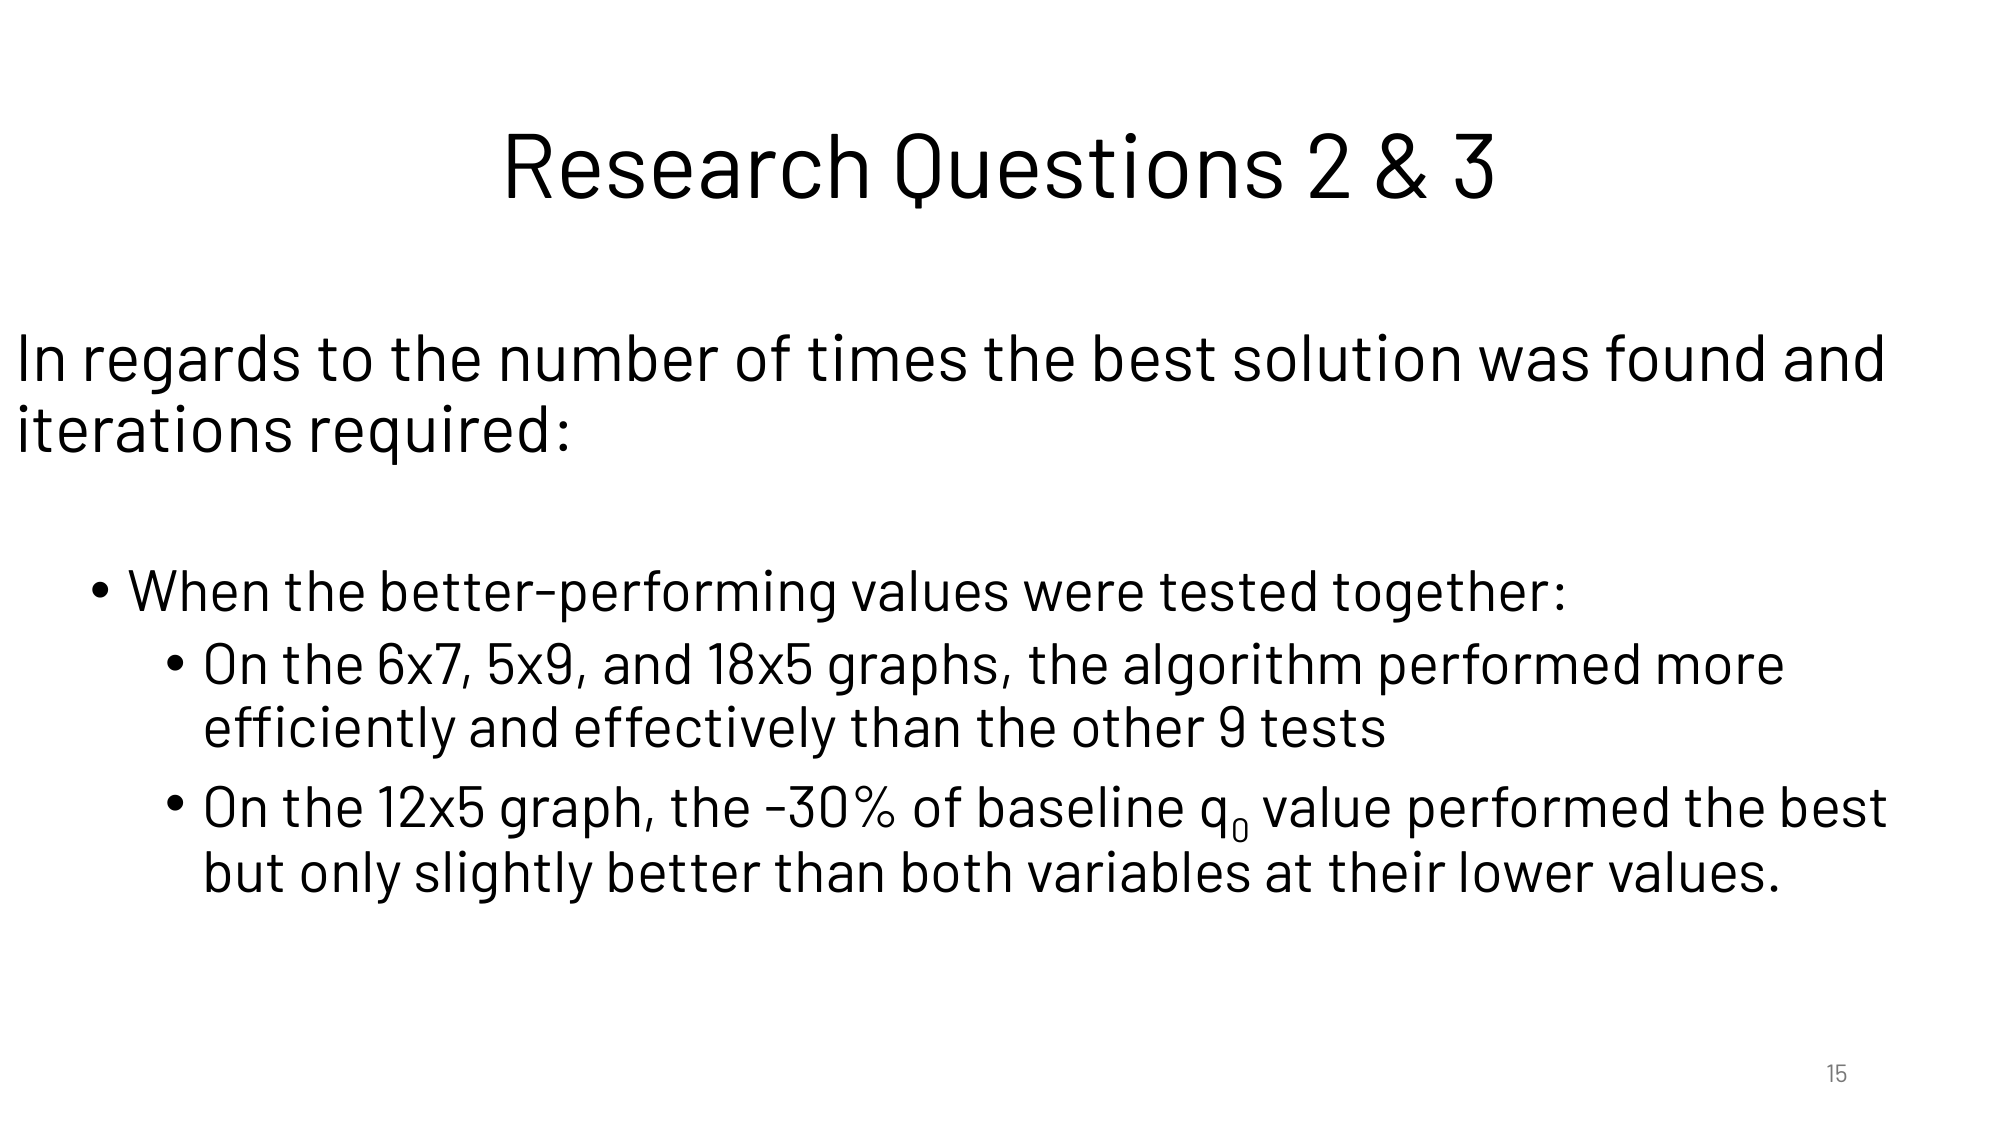

# Research Questions 2 & 3

In regards to the number of times the best solution was found and iterations required:

When the better-performing values were tested together:
On the 6x7, 5x9, and 18x5 graphs, the algorithm performed more efficiently and effectively than the other 9 tests
On the 12x5 graph, the -30% of baseline q0 value performed the best but only slightly better than both variables at their lower values.

15